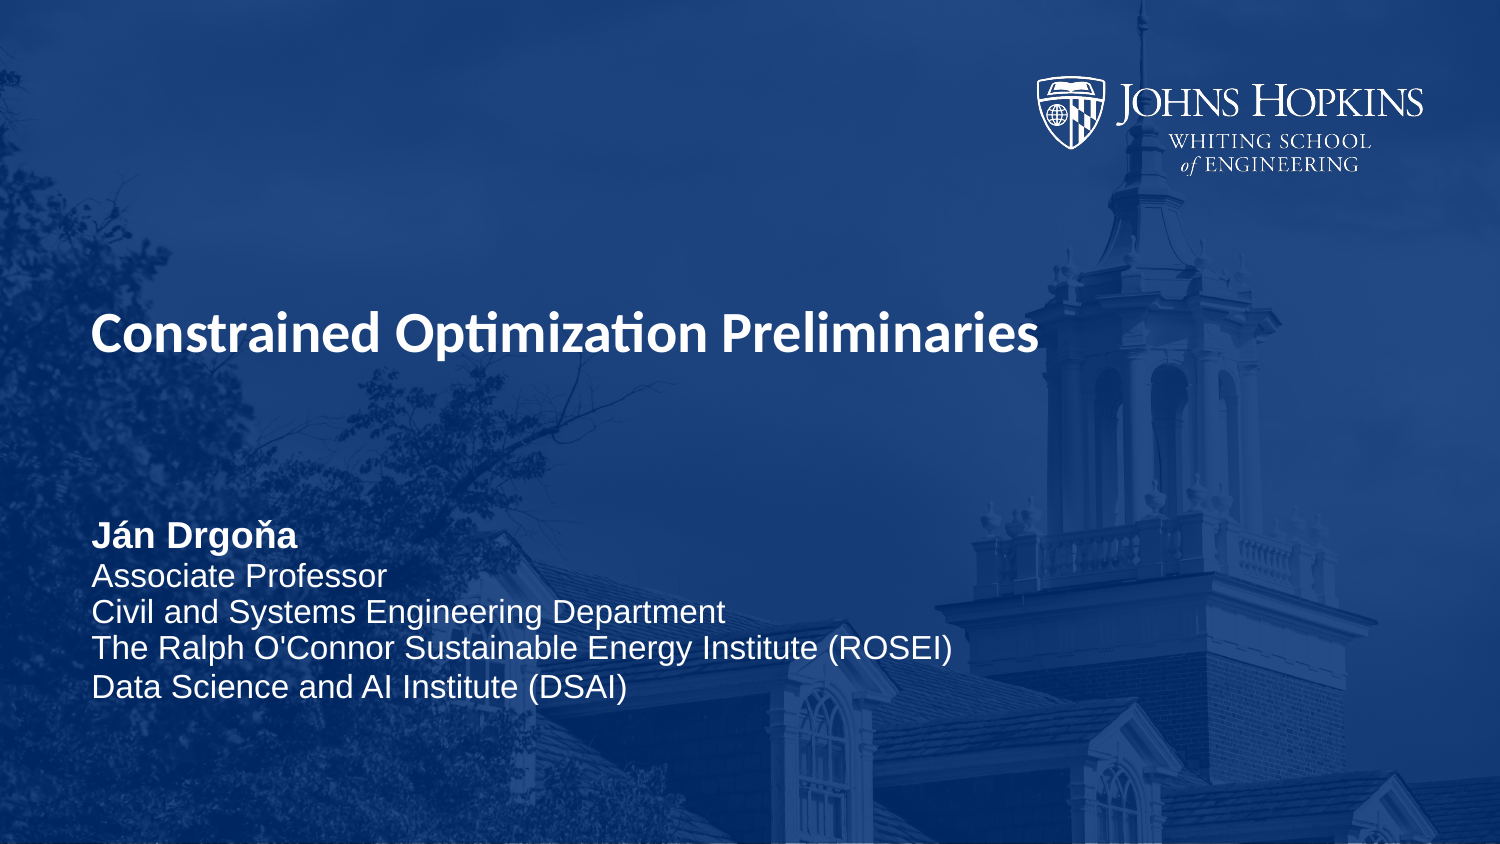

# Constrained Optimization Preliminaries
Ján Drgoňa
Associate Professor
Civil and Systems Engineering Department
The Ralph O'Connor Sustainable Energy Institute (ROSEI)
Data Science and AI Institute (DSAI)